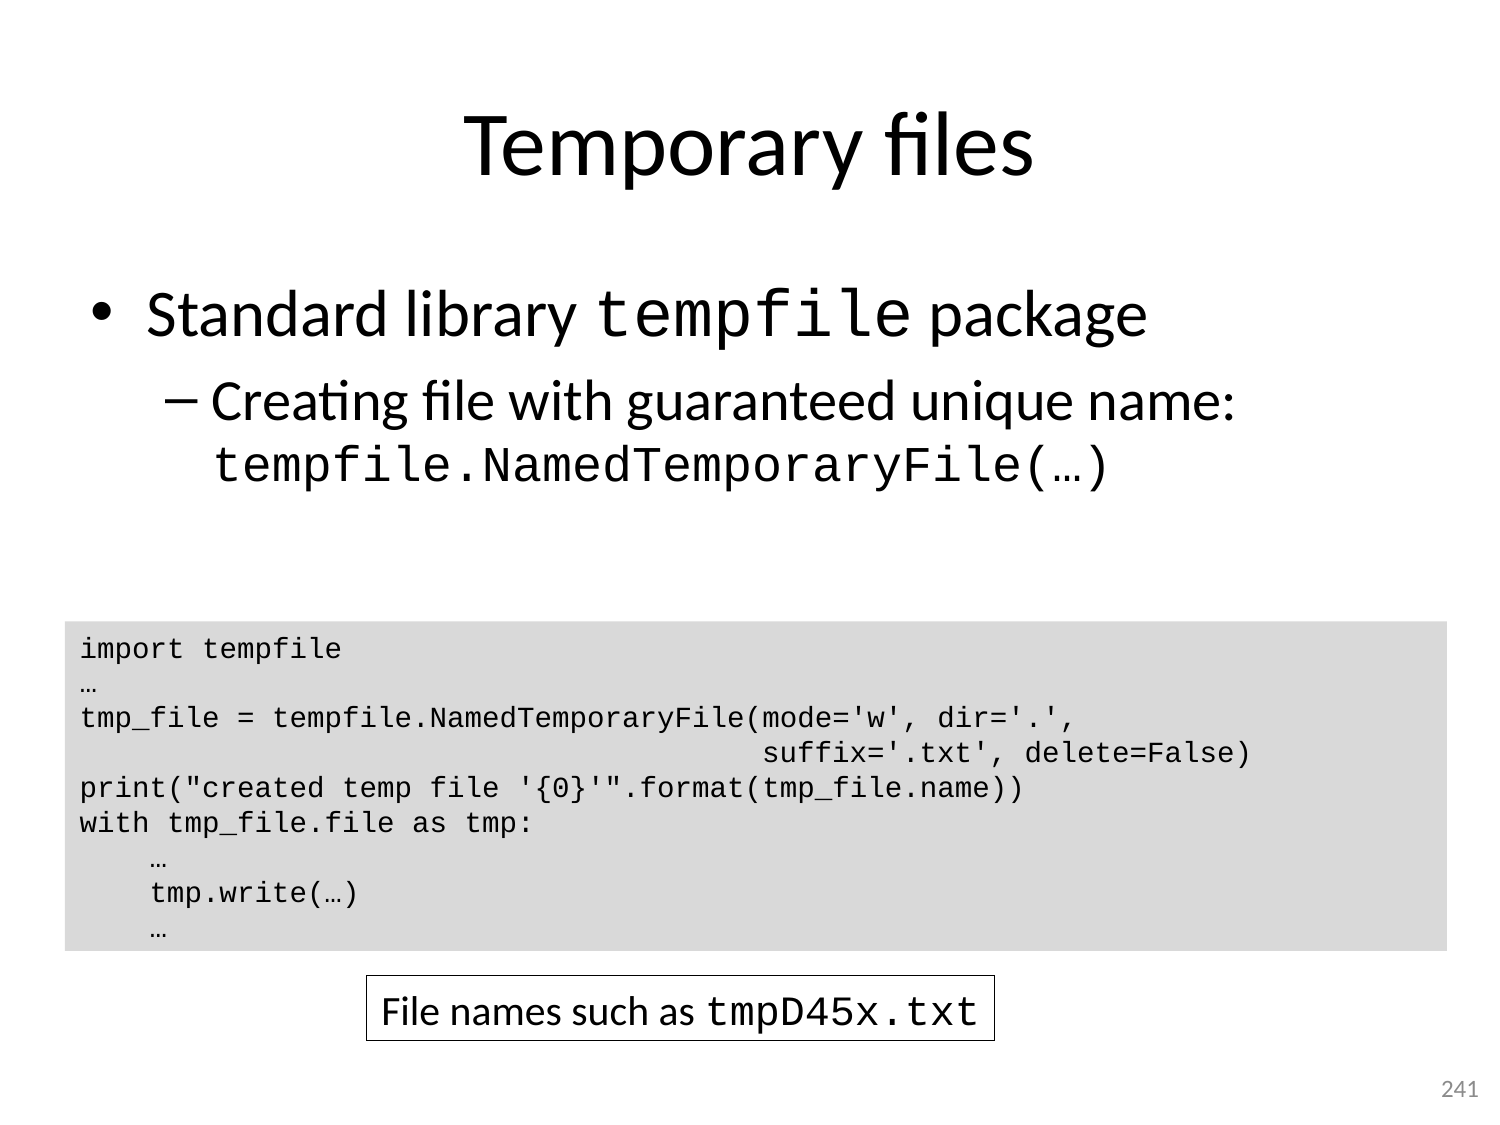

# Temporary files
Standard library tempfile package
Creating file with guaranteed unique name:
tempfile.NamedTemporaryFile(…)
import tempfile
…
tmp_file = tempfile.NamedTemporaryFile(mode='w', dir='.',
                                       suffix='.txt', delete=False)
print("created temp file '{0}'".format(tmp_file.name))
with tmp_file.file as tmp:
    …
    tmp.write(…)
    …
File names such as tmpD45x.txt
241